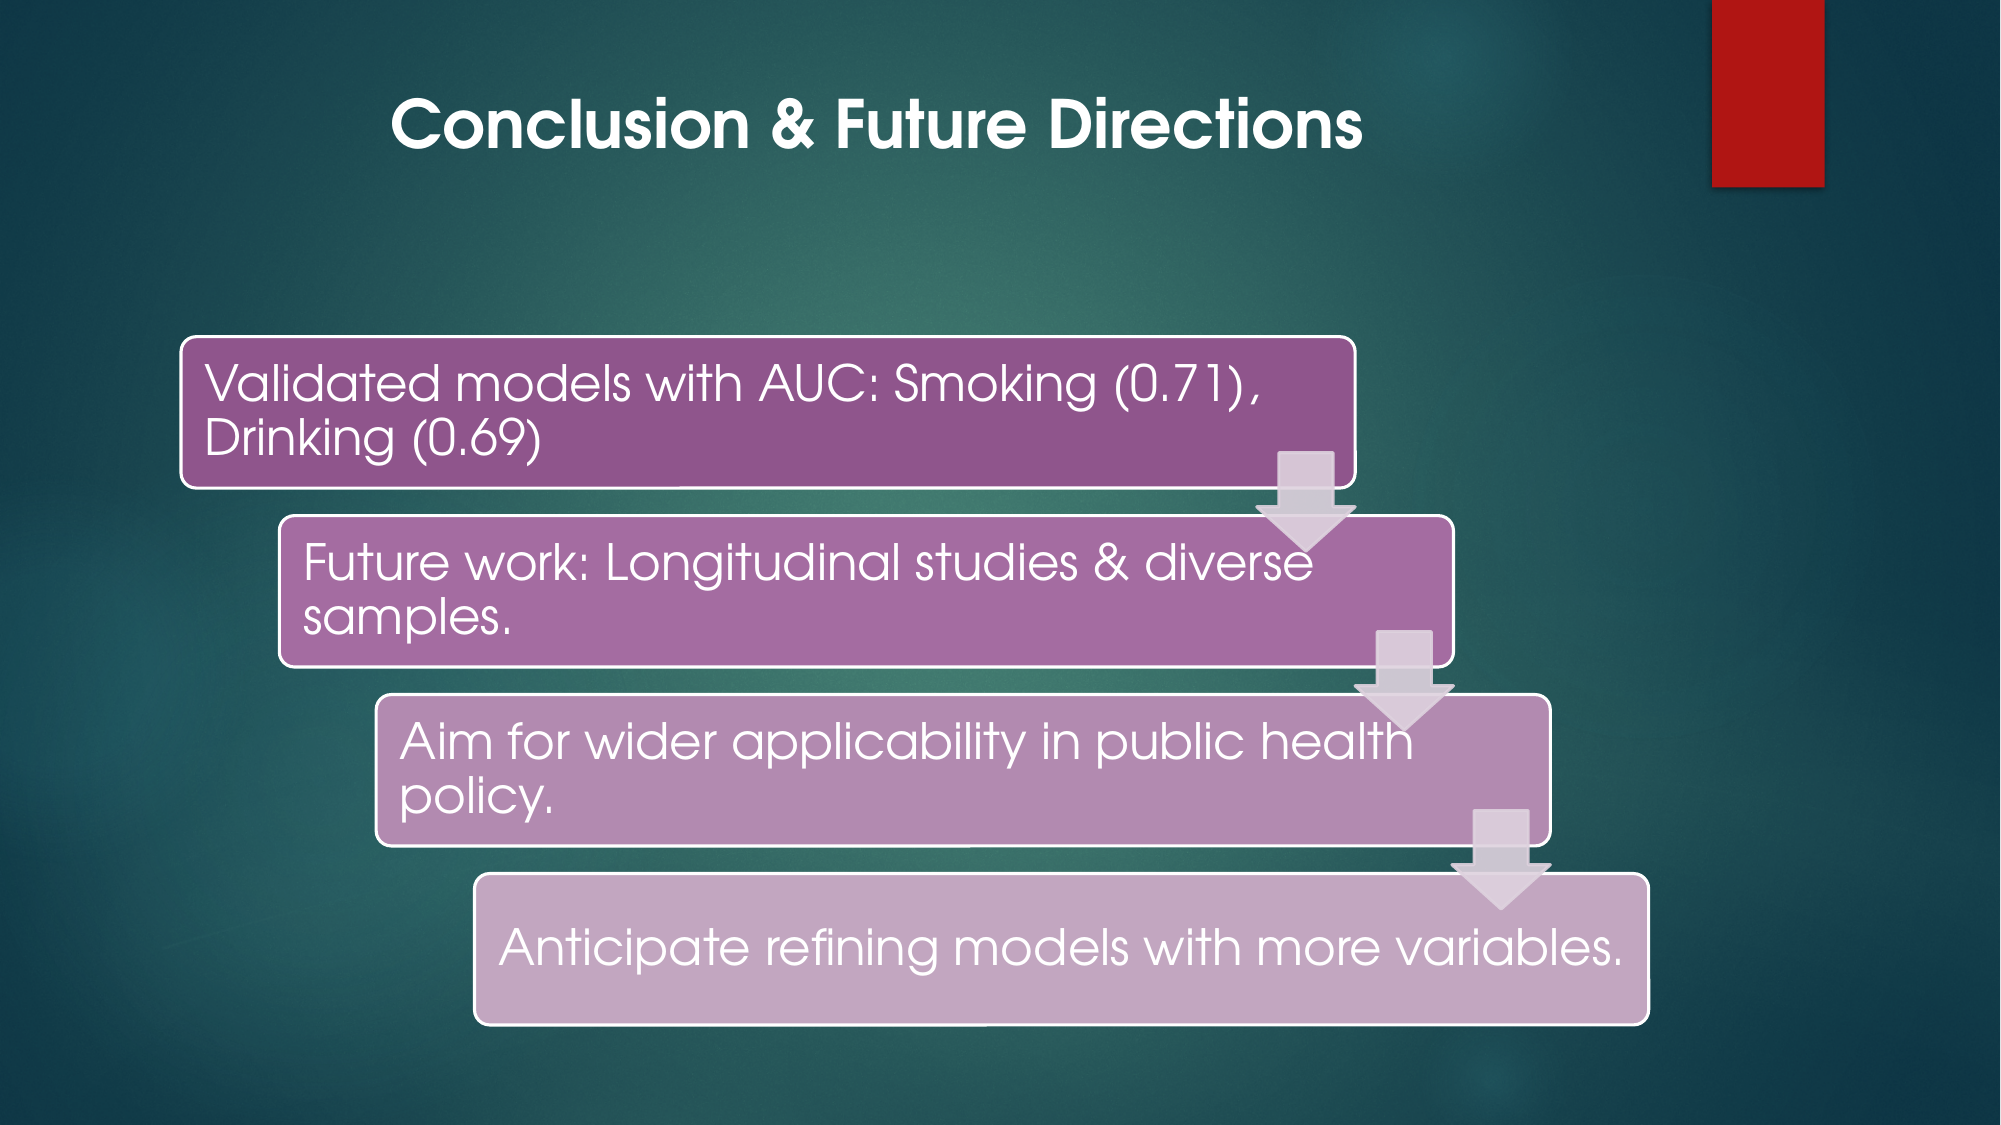

# Conclusion & Future Directions
Validated models with AUC: Smoking (0.71), Drinking (0.69)
Future work: Longitudinal studies & diverse samples.
Aim for wider applicability in public health policy.
Anticipate refining models with more variables.